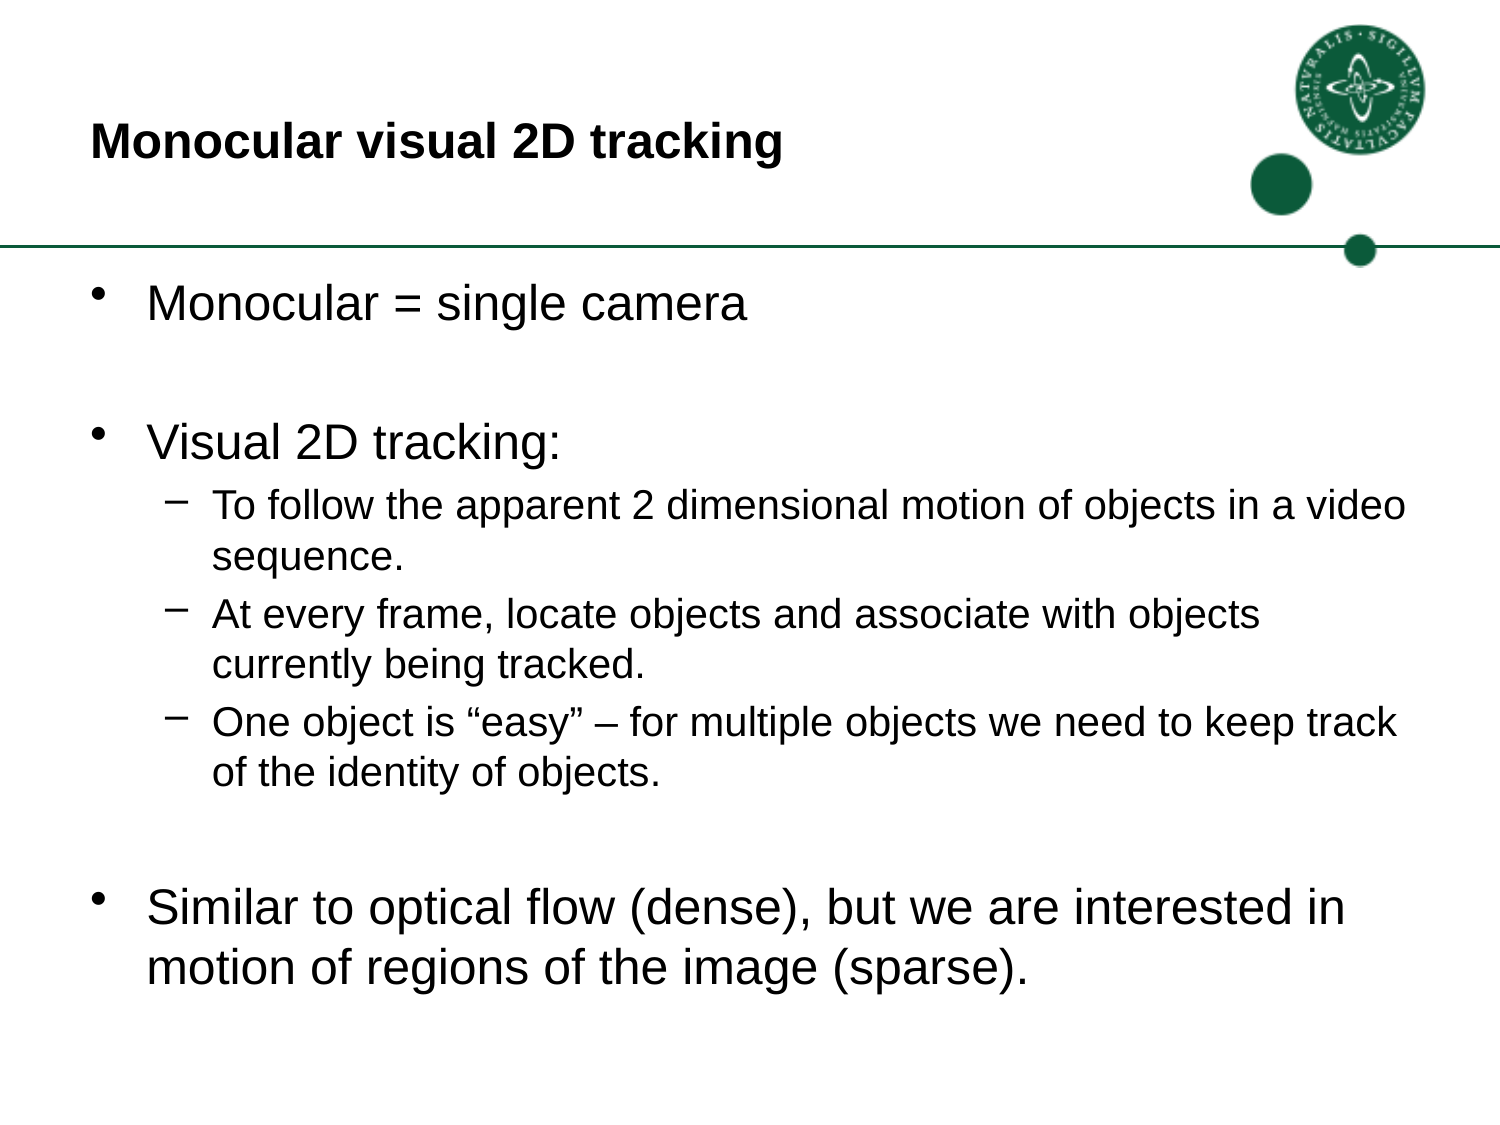

# Monocular visual 2D tracking
Monocular = single camera

Visual 2D tracking:
To follow the apparent 2 dimensional motion of objects in a video sequence.
At every frame, locate objects and associate with objects currently being tracked.
One object is “easy” – for multiple objects we need to keep track of the identity of objects.

Similar to optical flow (dense), but we are interested in motion of regions of the image (sparse).